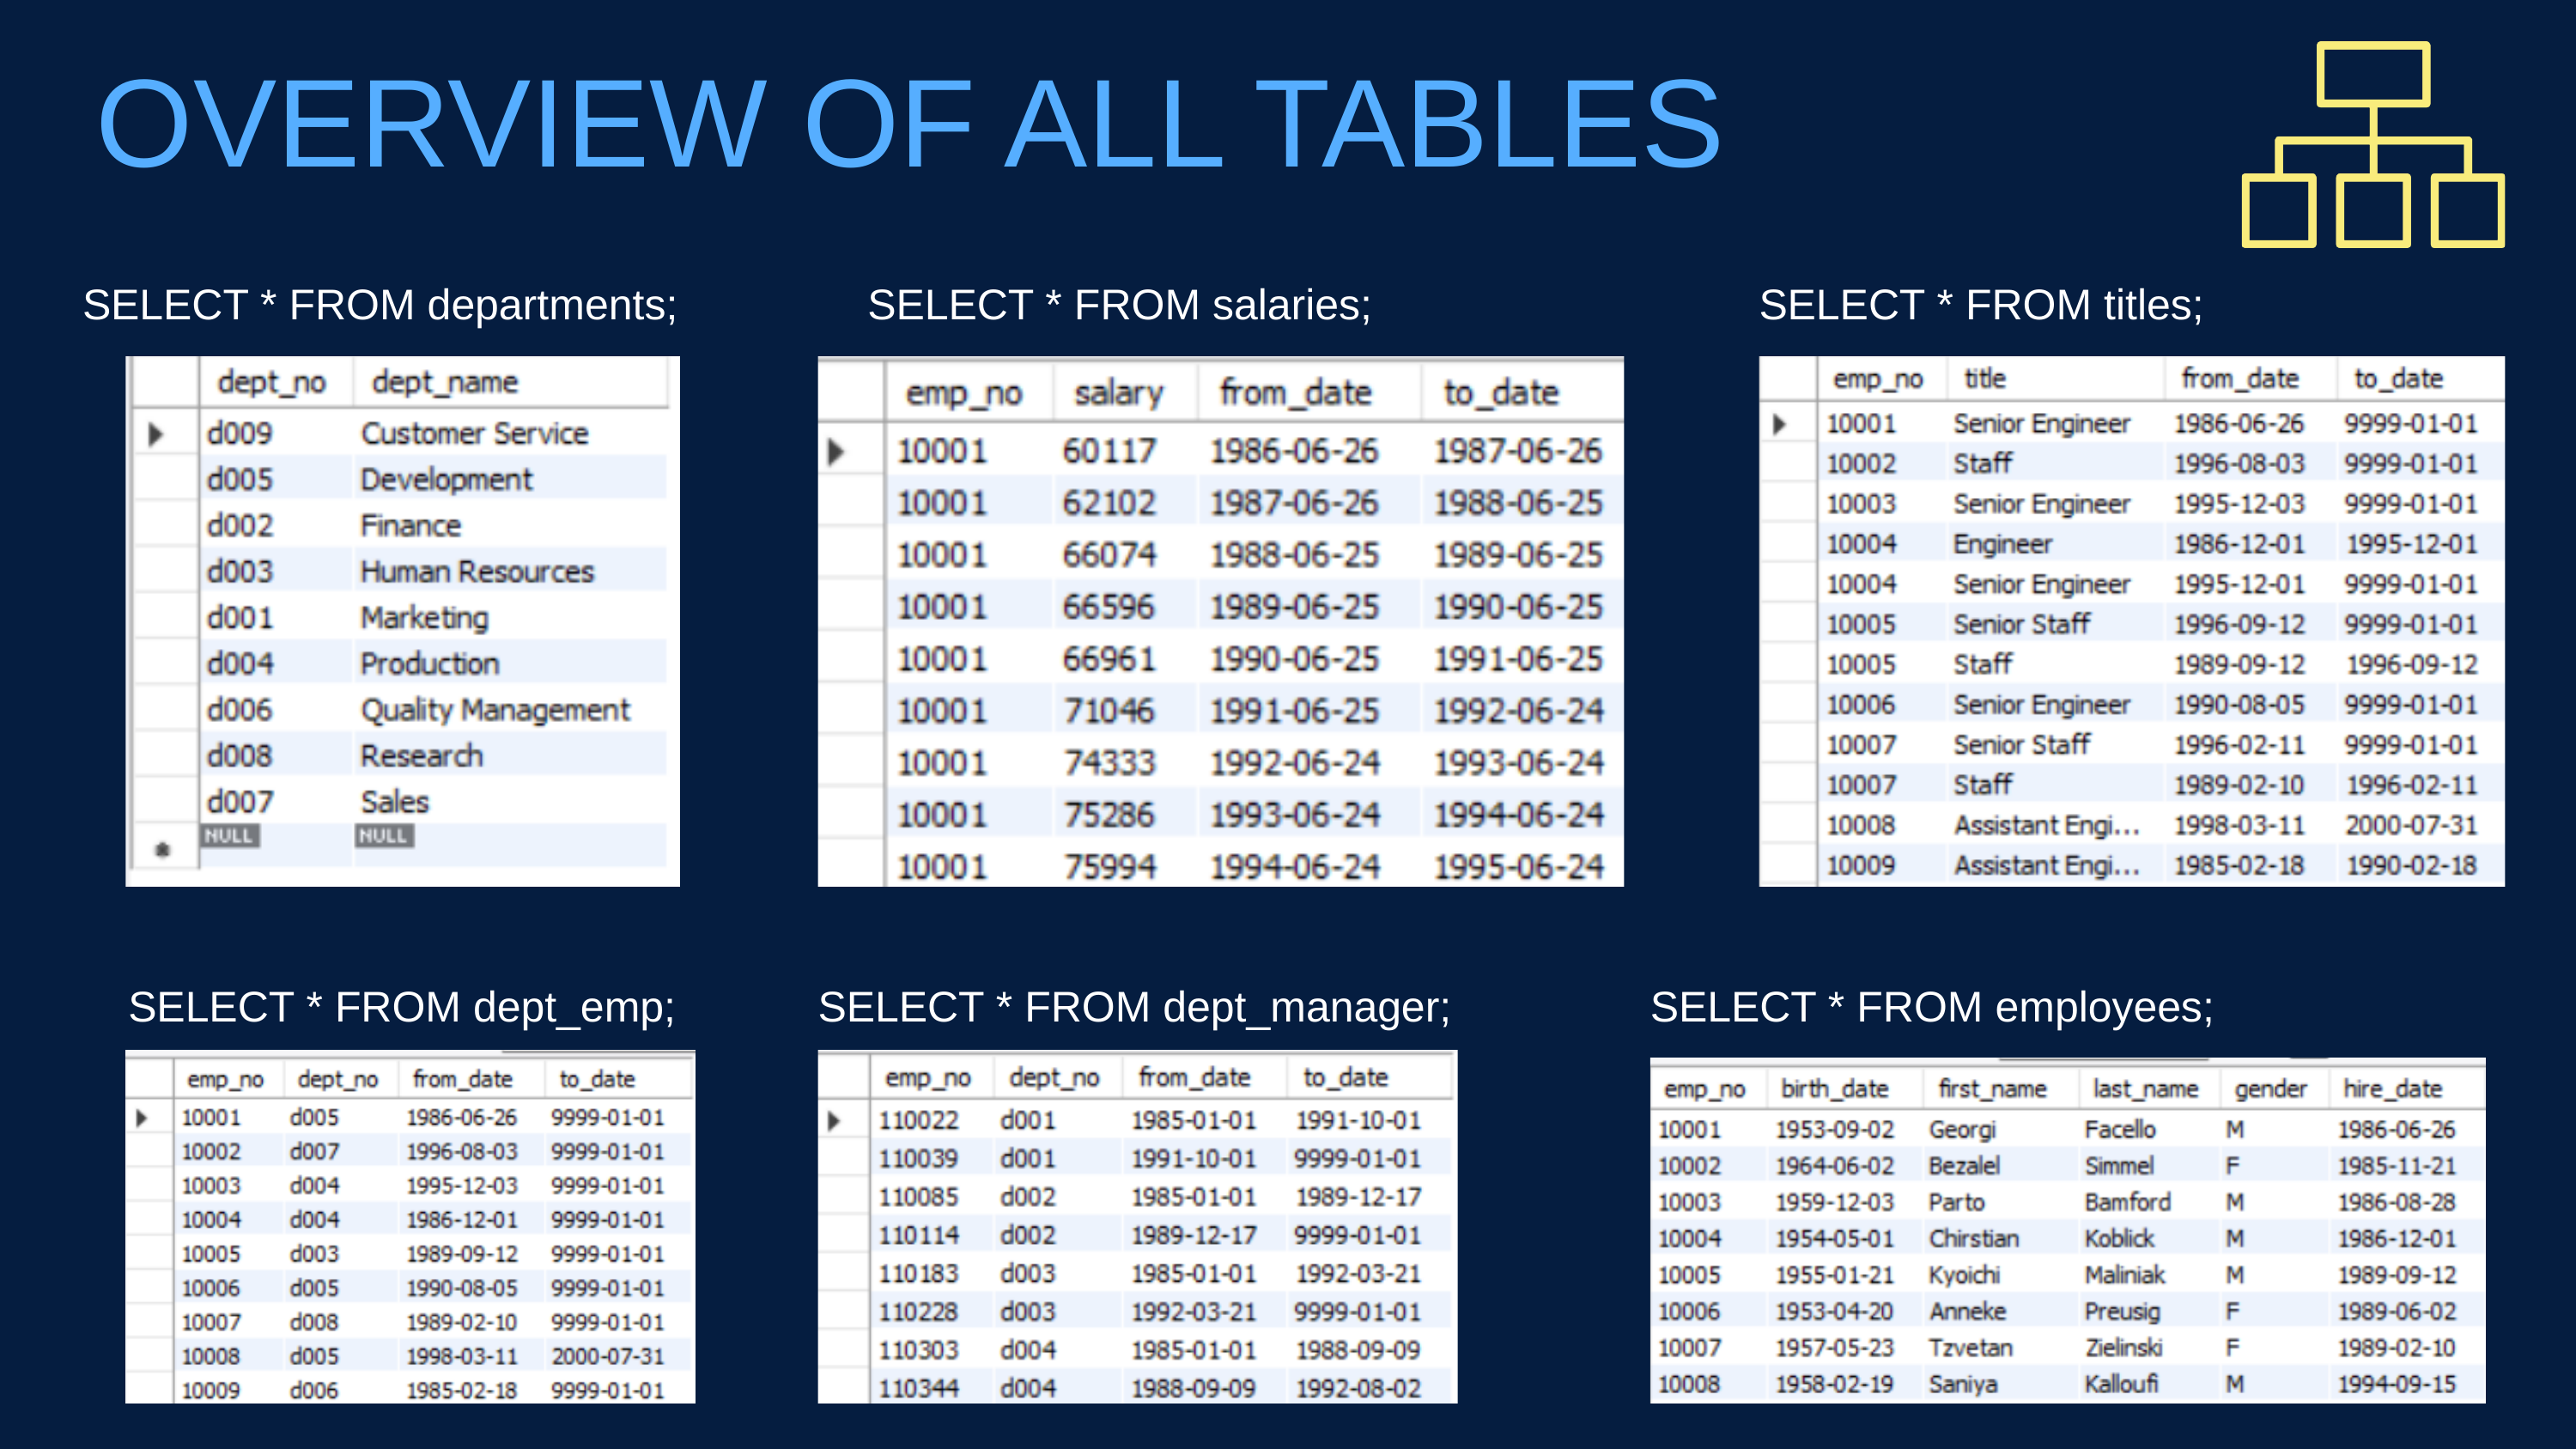

OVERVIEW OF ALL TABLES

SELECT * FROM departments;
SELECT * FROM salaries;
SELECT * FROM titles;

SELECT * FROM dept_emp;
SELECT * FROM dept_manager;
SELECT * FROM employees;